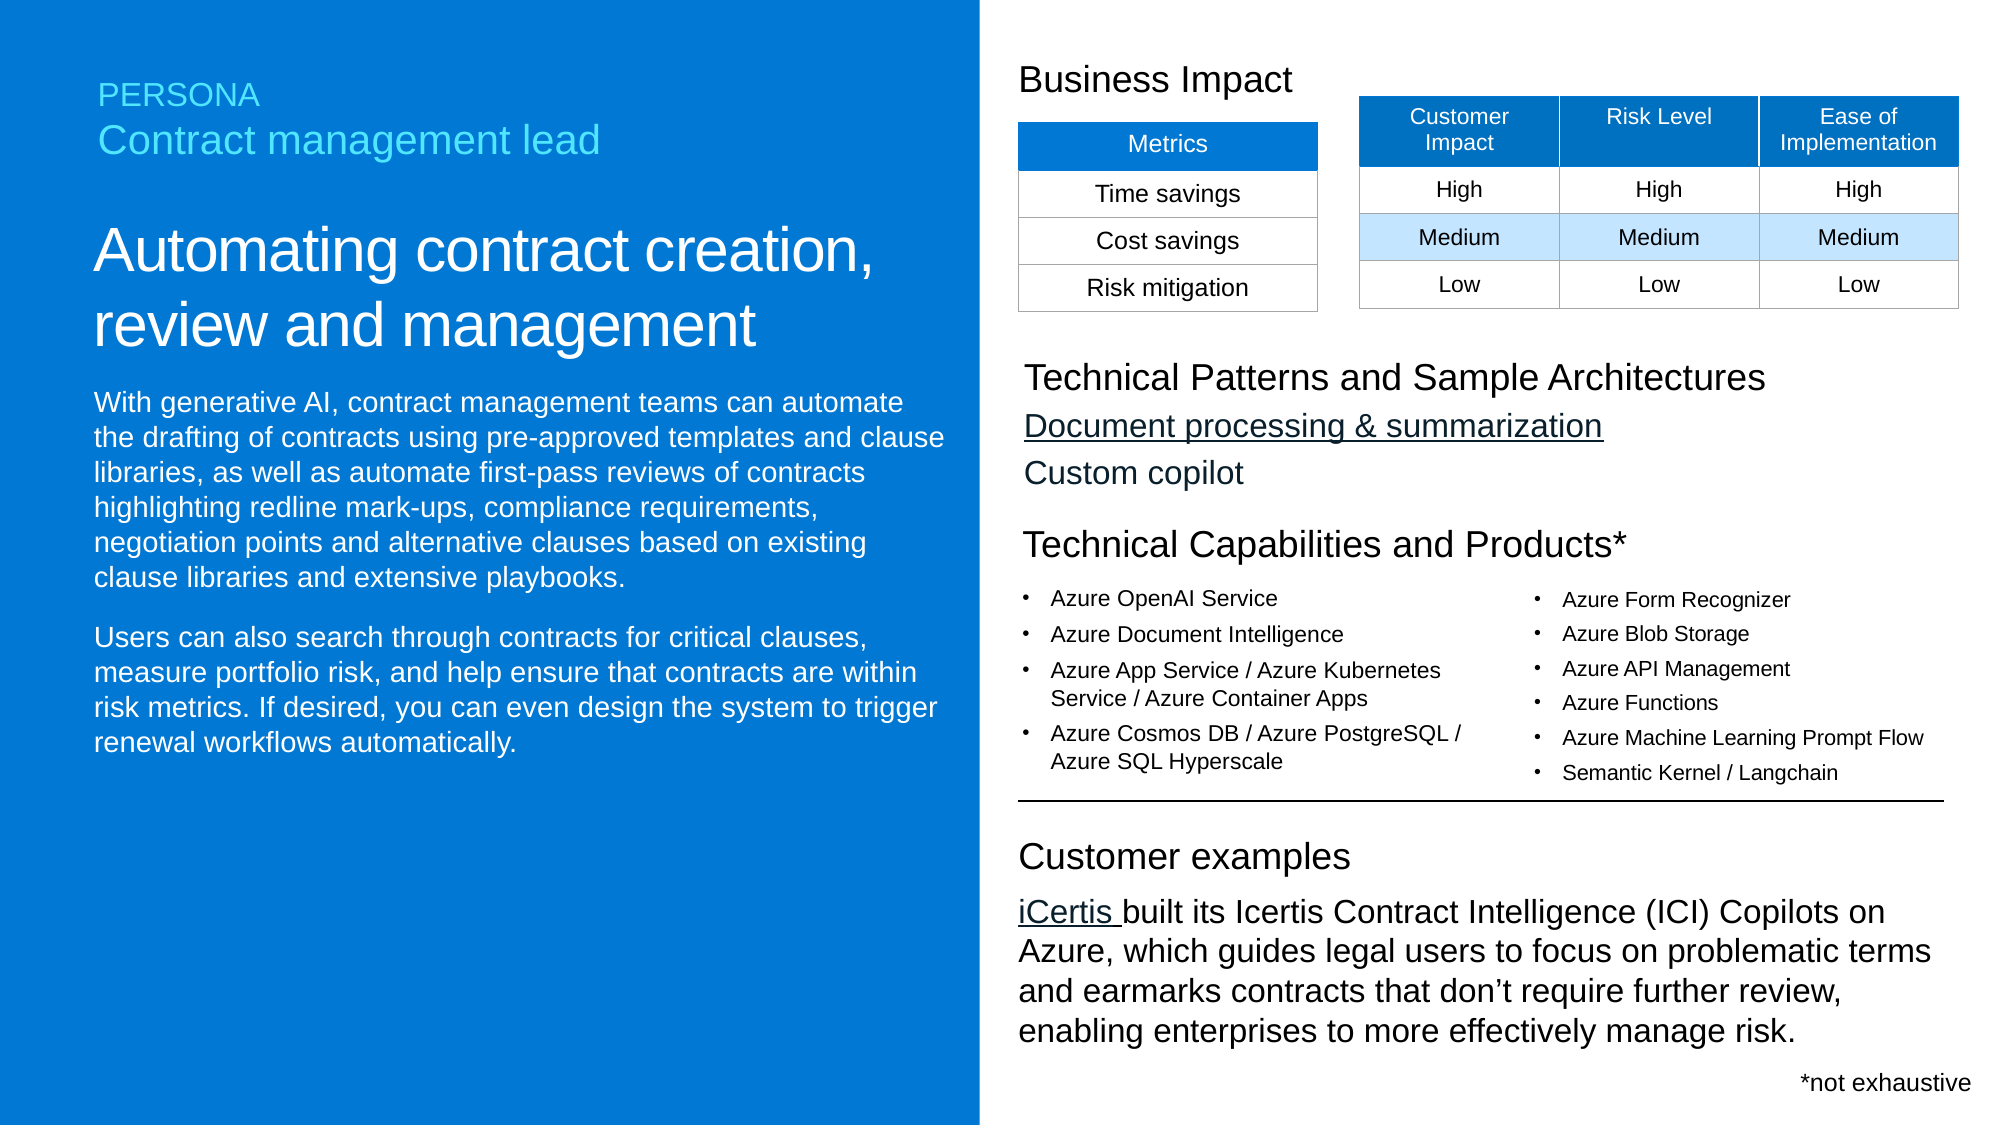

Business Impact
PERSONA
Contract management lead
| Customer Impact | Risk Level | Ease of Implementation |
| --- | --- | --- |
| High | High | High |
| Medium | Medium | Medium |
| Low | Low | Low |
| Metrics |
| --- |
| Time savings |
| Cost savings |
| Risk mitigation |
Automating contract creation, review and management
With generative AI, contract management teams can automate the drafting of contracts using pre-approved templates and clause libraries, as well as automate first-pass reviews of contracts highlighting redline mark-ups, compliance requirements, negotiation points and alternative clauses based on existing clause libraries and extensive playbooks.
Users can also search through contracts for critical clauses, measure portfolio risk, and help ensure that contracts are within risk metrics. If desired, you can even design the system to trigger renewal workflows automatically.
Technical Patterns and Sample Architectures
Document processing & summarization
Custom copilot
Technical Capabilities and Products*

Azure OpenAI Service
Azure Document Intelligence
Azure App Service / Azure Kubernetes Service / Azure Container Apps
Azure Cosmos DB / Azure PostgreSQL / Azure SQL Hyperscale
Azure Form Recognizer
Azure Blob Storage
Azure API Management
Azure Functions
Azure Machine Learning Prompt Flow
Semantic Kernel / Langchain

Customer examples
iCertis built its Icertis Contract Intelligence (ICI) Copilots on Azure, which guides legal users to focus on problematic terms and earmarks contracts that don’t require further review, enabling enterprises to more effectively manage risk.
*not exhaustive